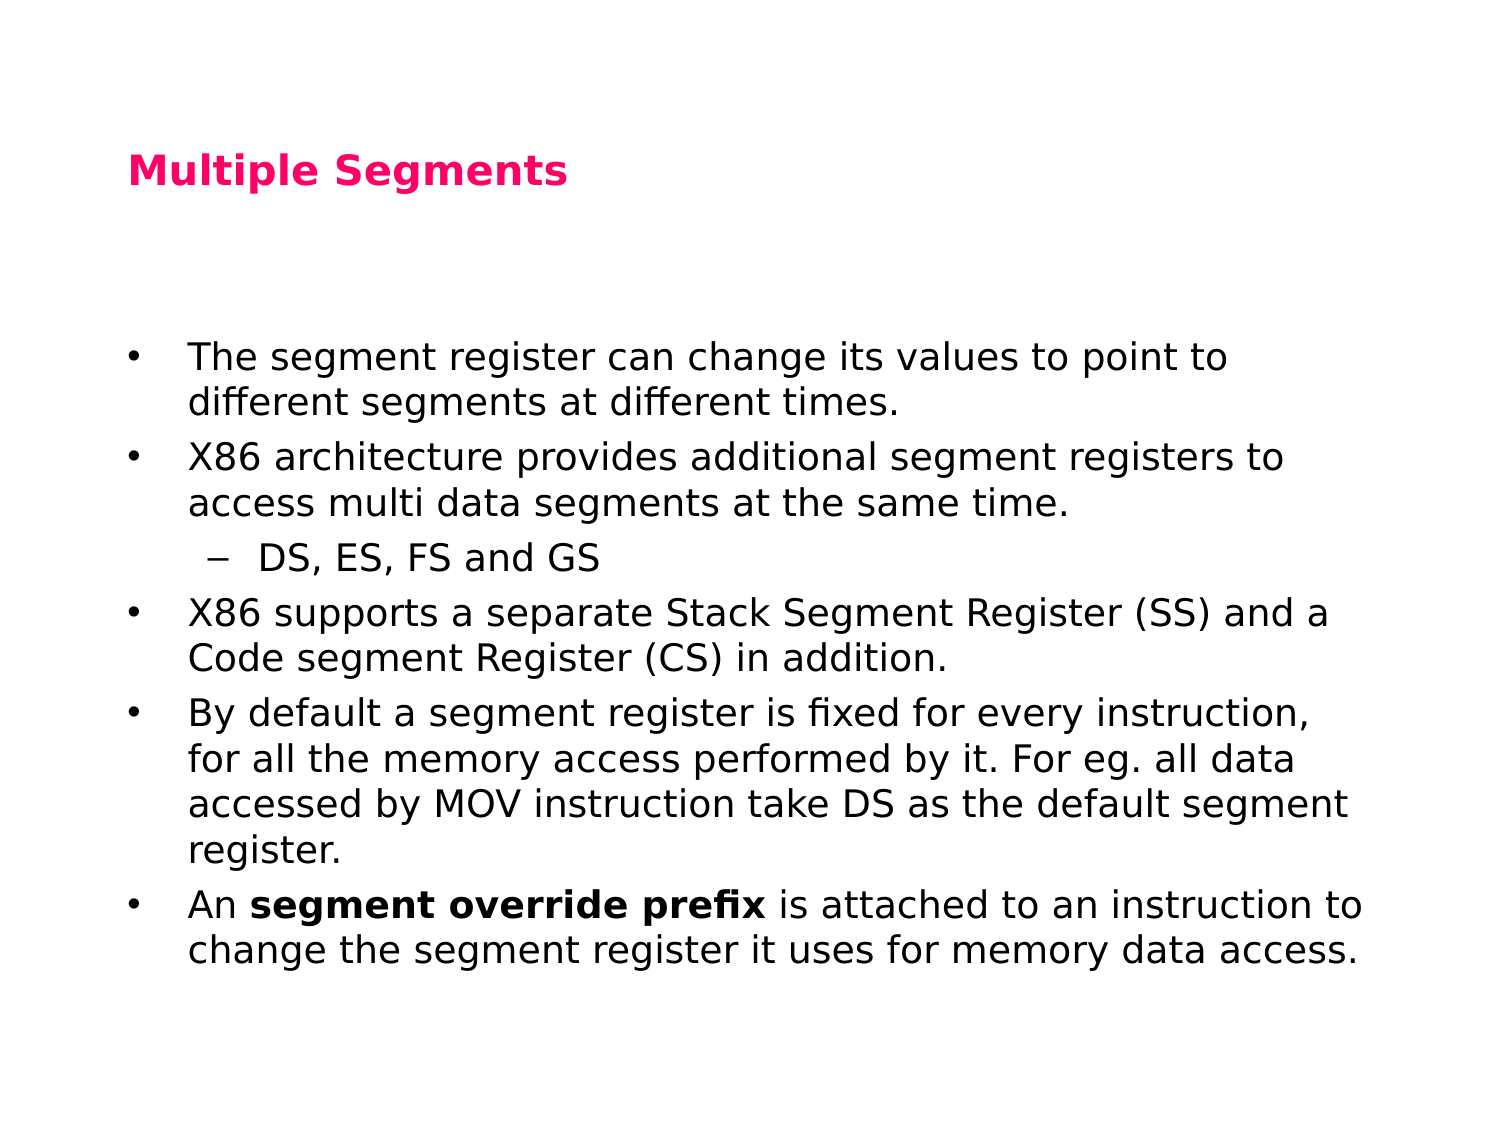

Multiple Segments
The segment register can change its values to point to different segments at different times.
X86 architecture provides additional segment registers to access multi data segments at the same time.
DS, ES, FS and GS
X86 supports a separate Stack Segment Register (SS) and a Code segment Register (CS) in addition.
By default a segment register is fixed for every instruction, for all the memory access performed by it. For eg. all data accessed by MOV instruction take DS as the default segment register.
An segment override prefix is attached to an instruction to change the segment register it uses for memory data access.